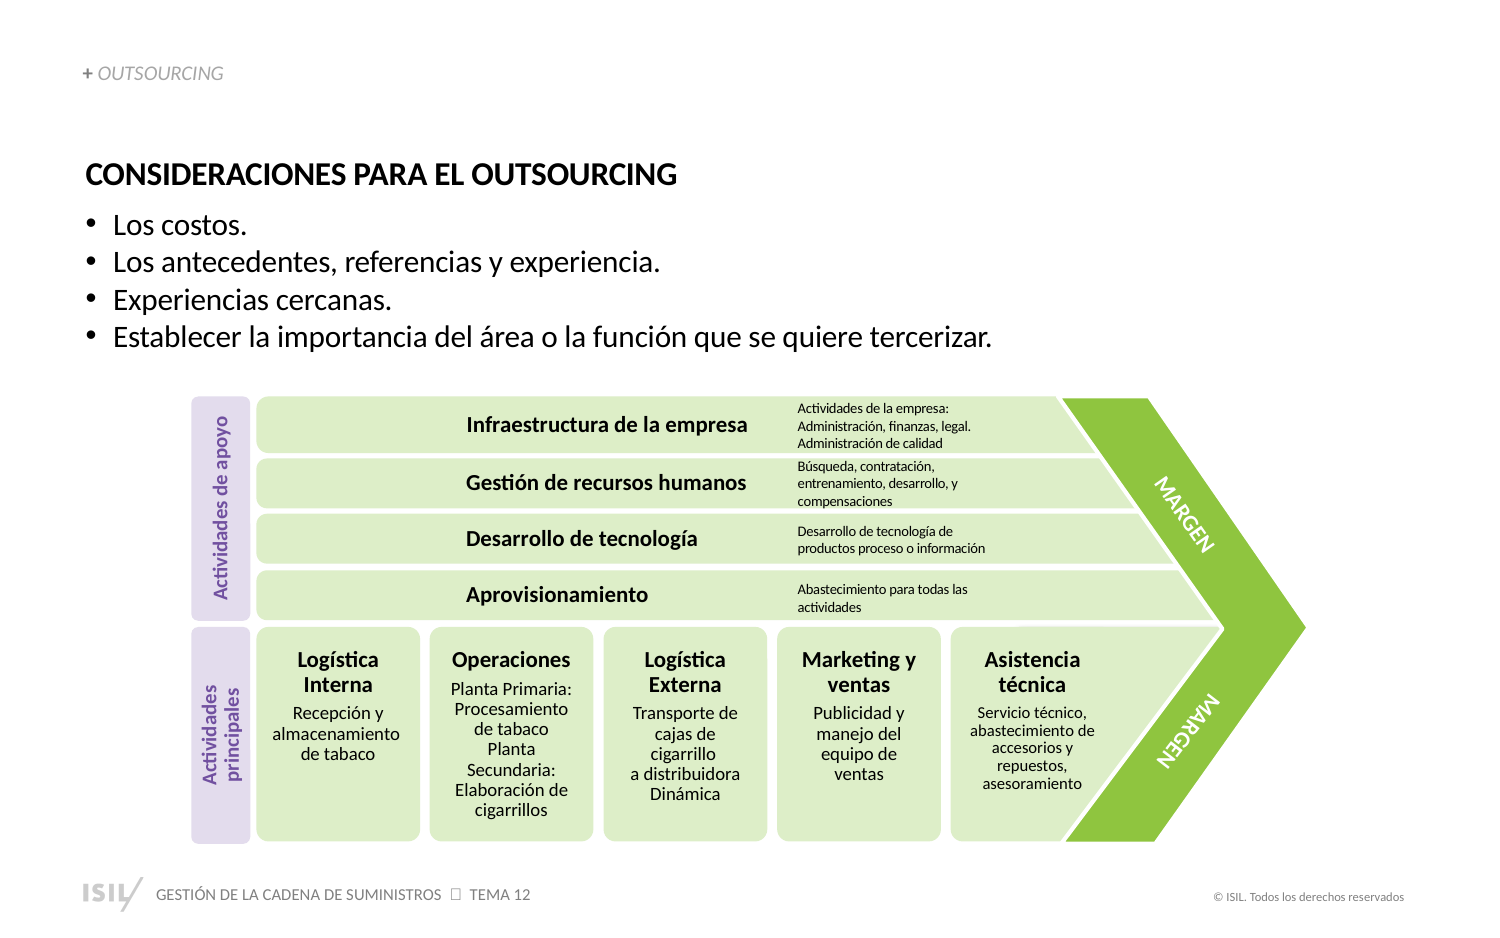

+ OUTSOURCING
CONSIDERACIONES PARA EL OUTSOURCING
Los costos.
Los antecedentes, referencias y experiencia.
Experiencias cercanas.
Establecer la importancia del área o la función que se quiere tercerizar.
Infraestructura de la empresa

Actividades de la empresa:
Administración, finanzas, legal.
Administración de calidad
Búsqueda, contratación,
entrenamiento, desarrollo, y
compensaciones
Gestión de recursos humanos
Actividades de apoyo
MARGEN
Desarrollo de tecnología
Desarrollo de tecnología de productos proceso o información
Aprovisionamiento
Abastecimiento para todas las
actividades
Logística
Interna
Recepción y almacenamiento
de tabaco
Operaciones
Planta Primaria:
Procesamiento de tabaco
Planta Secundaria:
Elaboración de cigarrillos
Logística
Externa
Transporte de cajas de cigarrillo
a distribuidora Dinámica
Marketing y
ventas
Publicidad y manejo del equipo de ventas
Asistencia técnica
Servicio técnico, abastecimiento de accesorios y repuestos, asesoramiento

Actividades principales
MARGEN